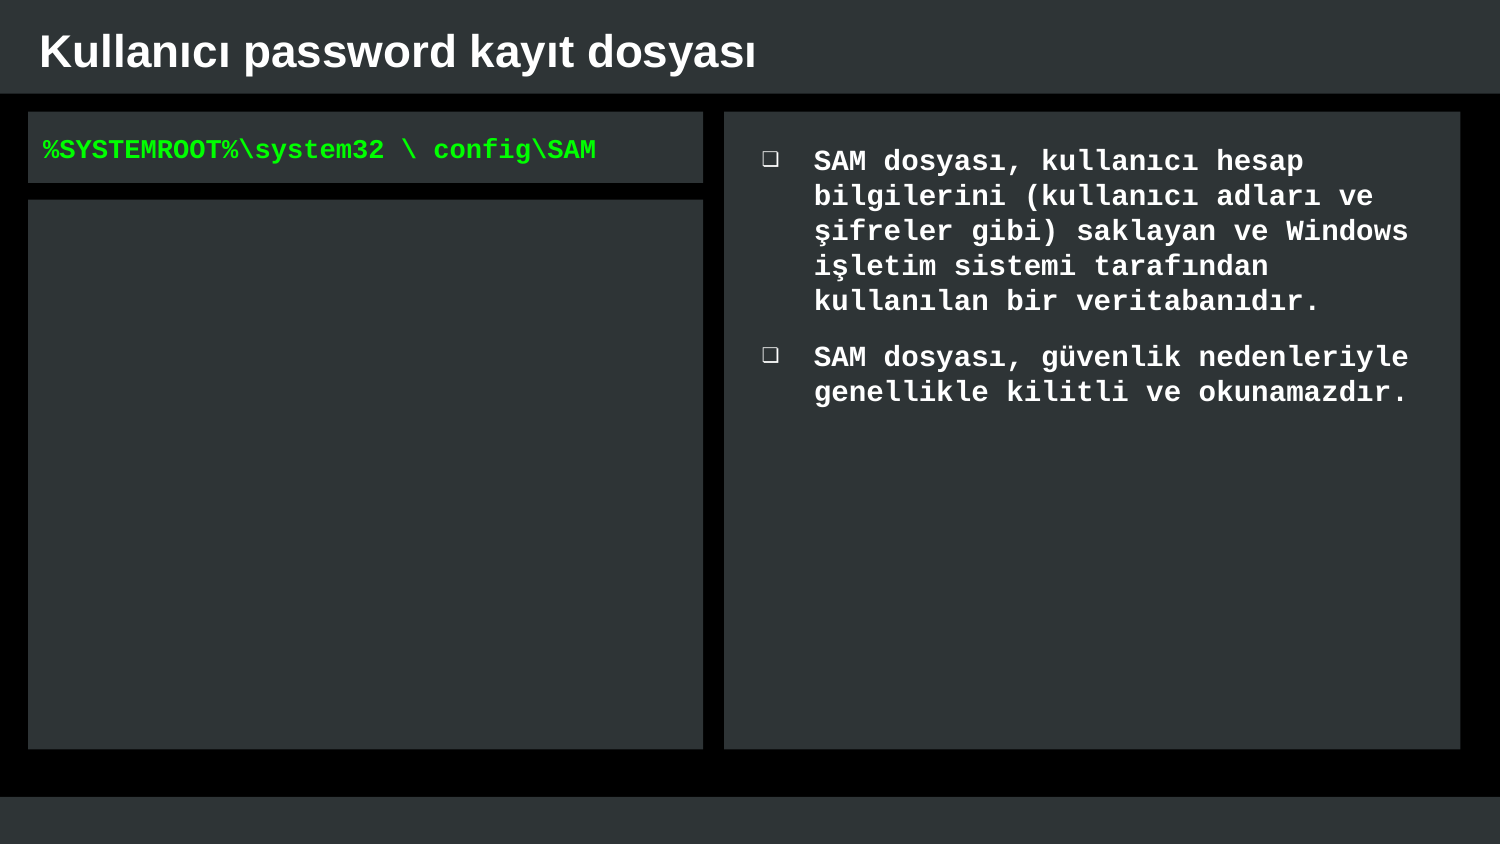

# Kullanıcı password kayıt dosyası
%SYSTEMROOT%\system32 \ config\SAM
SAM dosyası, kullanıcı hesap bilgilerini (kullanıcı adları ve şifreler gibi) saklayan ve Windows işletim sistemi tarafından kullanılan bir veritabanıdır.
SAM dosyası, güvenlik nedenleriyle genellikle kilitli ve okunamazdır.